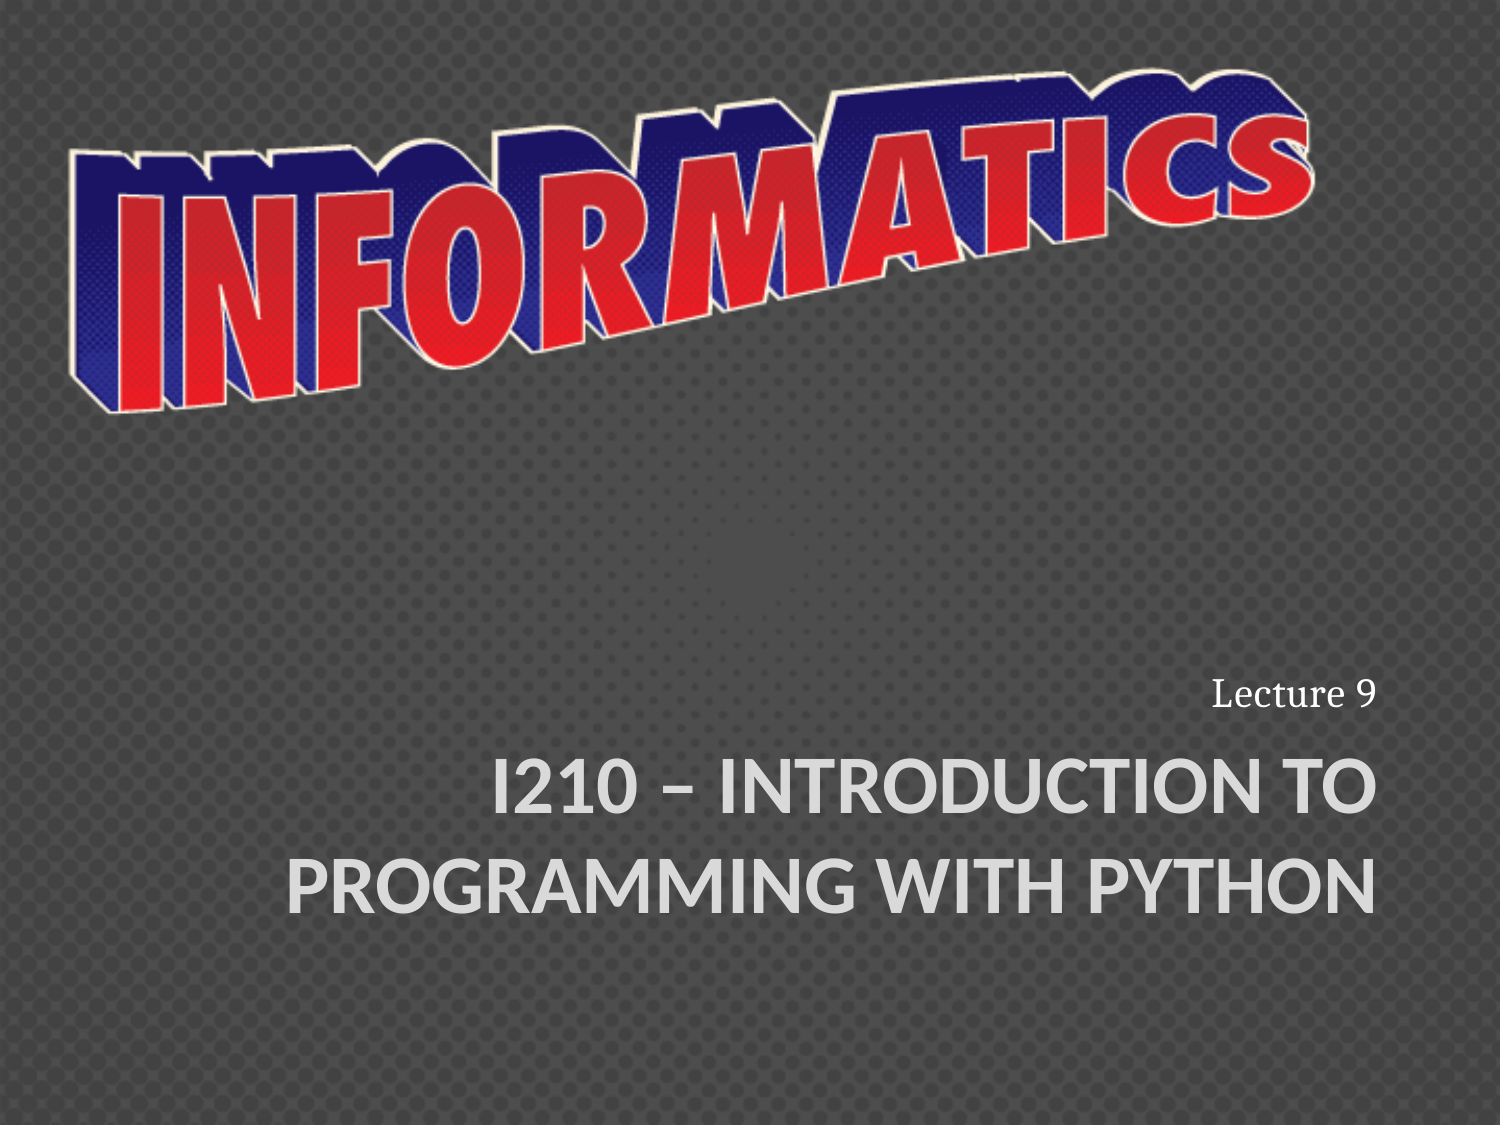

Lecture 9
# I210 – Introduction to Programming with Python